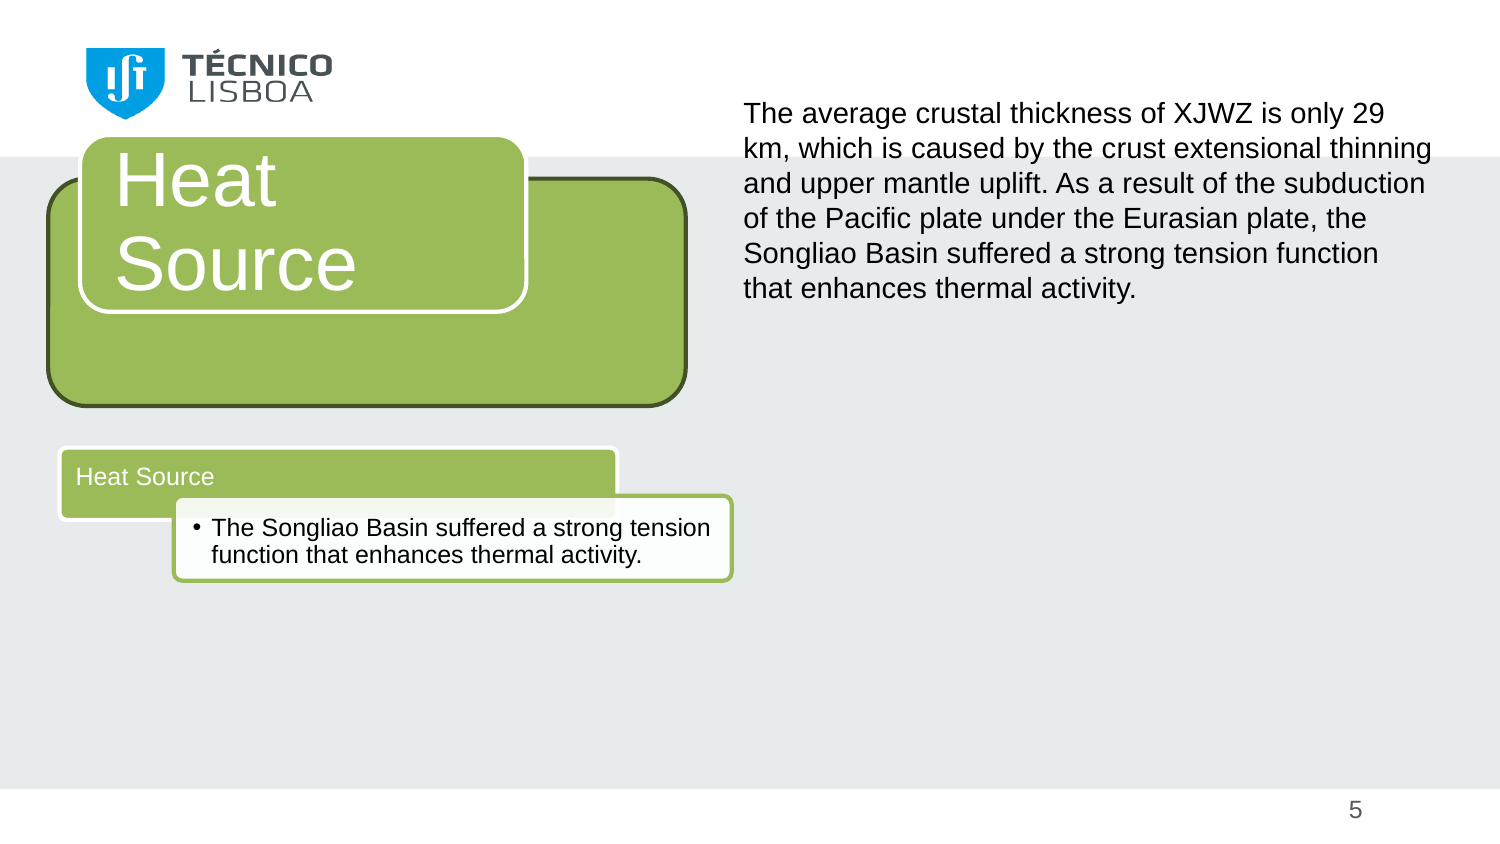

The average crustal thickness of XJWZ is only 29 km, which is caused by the crust extensional thinning and upper mantle uplift. As a result of the subduction of the Pacific plate under the Eurasian plate, the Songliao Basin suffered a strong tension function that enhances thermal activity.
Heat Source
Heat Source
The Songliao Basin suffered a strong tension function that enhances thermal activity.
5